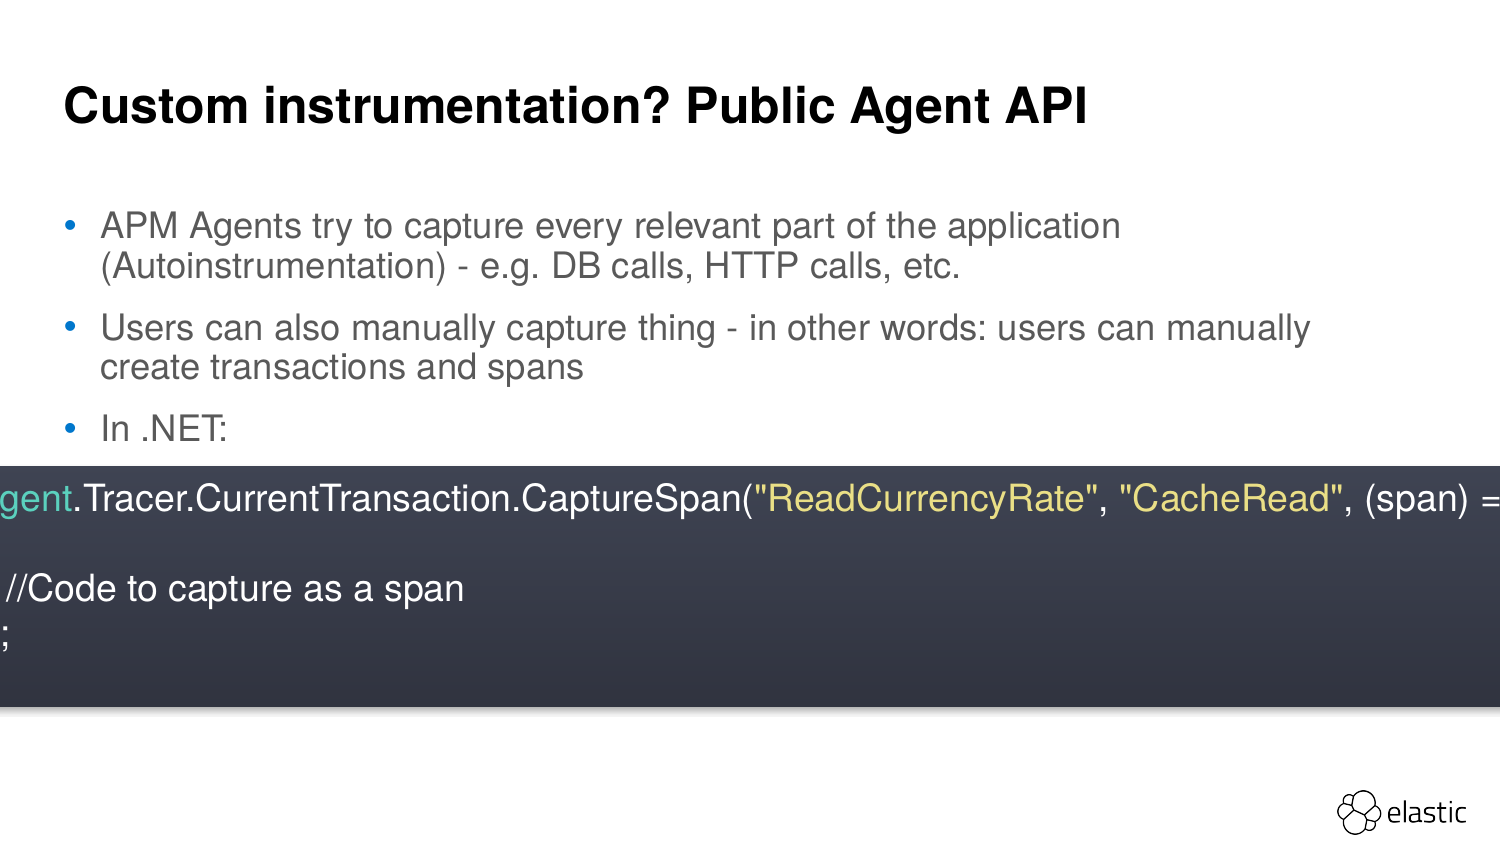

# Custom instrumentation? Public Agent API
APM Agents try to capture every relevant part of the application (Autoinstrumentation) - e.g. DB calls, HTTP calls, etc.
Users can also manually capture thing - in other words: users can manually create transactions and spans
In .NET:
Agent.Tracer.CurrentTransaction.CaptureSpan("ReadCurrencyRate", "CacheRead", (span) =>
{
   //Code to capture as a span
});
41